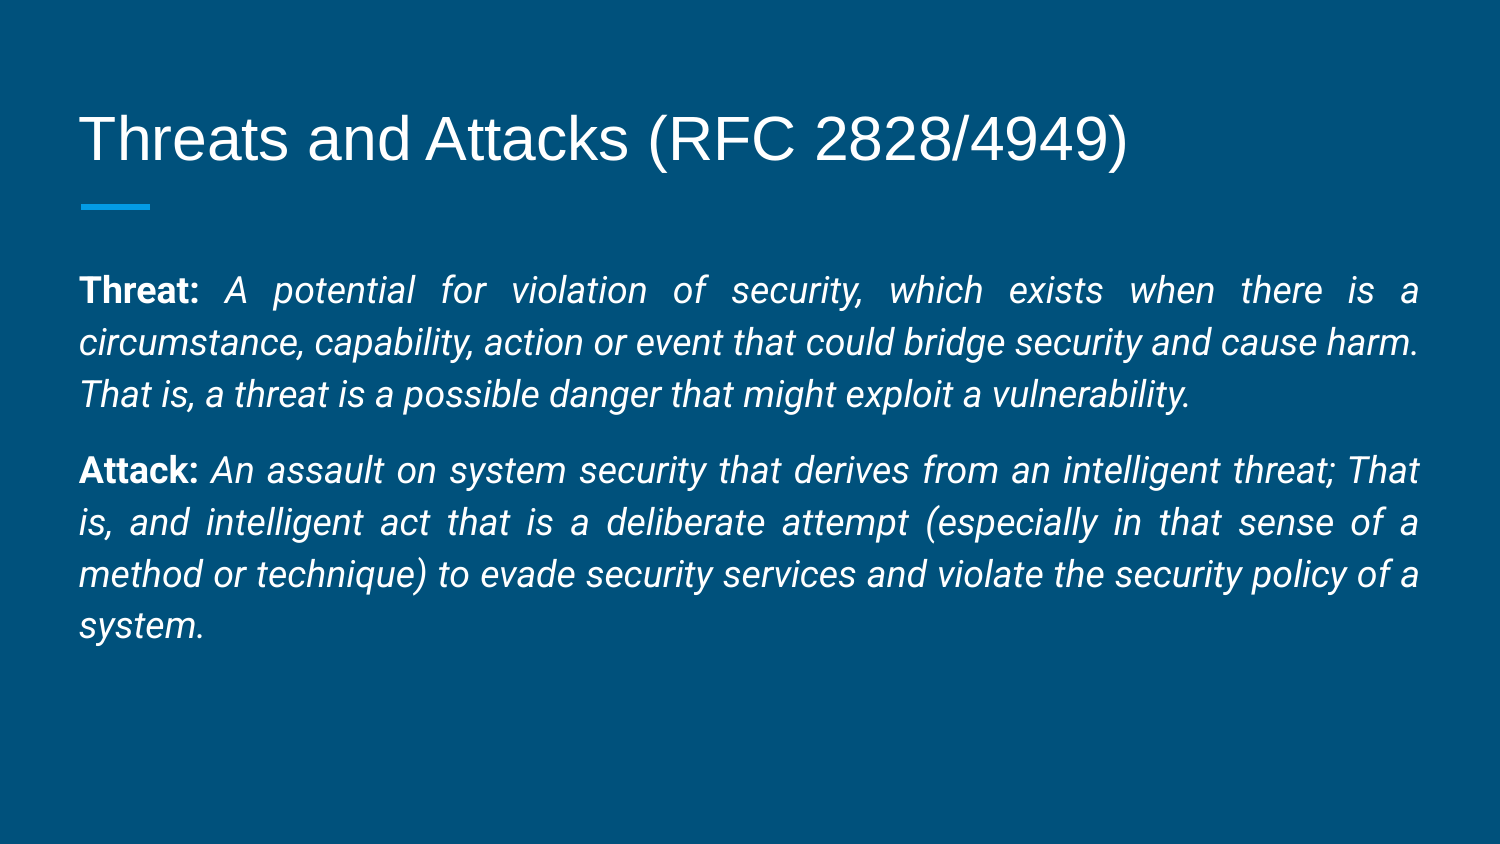

# Threats and Attacks (RFC 2828/4949)
Threat: A potential for violation of security, which exists when there is a circumstance, capability, action or event that could bridge security and cause harm. That is, a threat is a possible danger that might exploit a vulnerability.
Attack: An assault on system security that derives from an intelligent threat; That is, and intelligent act that is a deliberate attempt (especially in that sense of a method or technique) to evade security services and violate the security policy of a system.